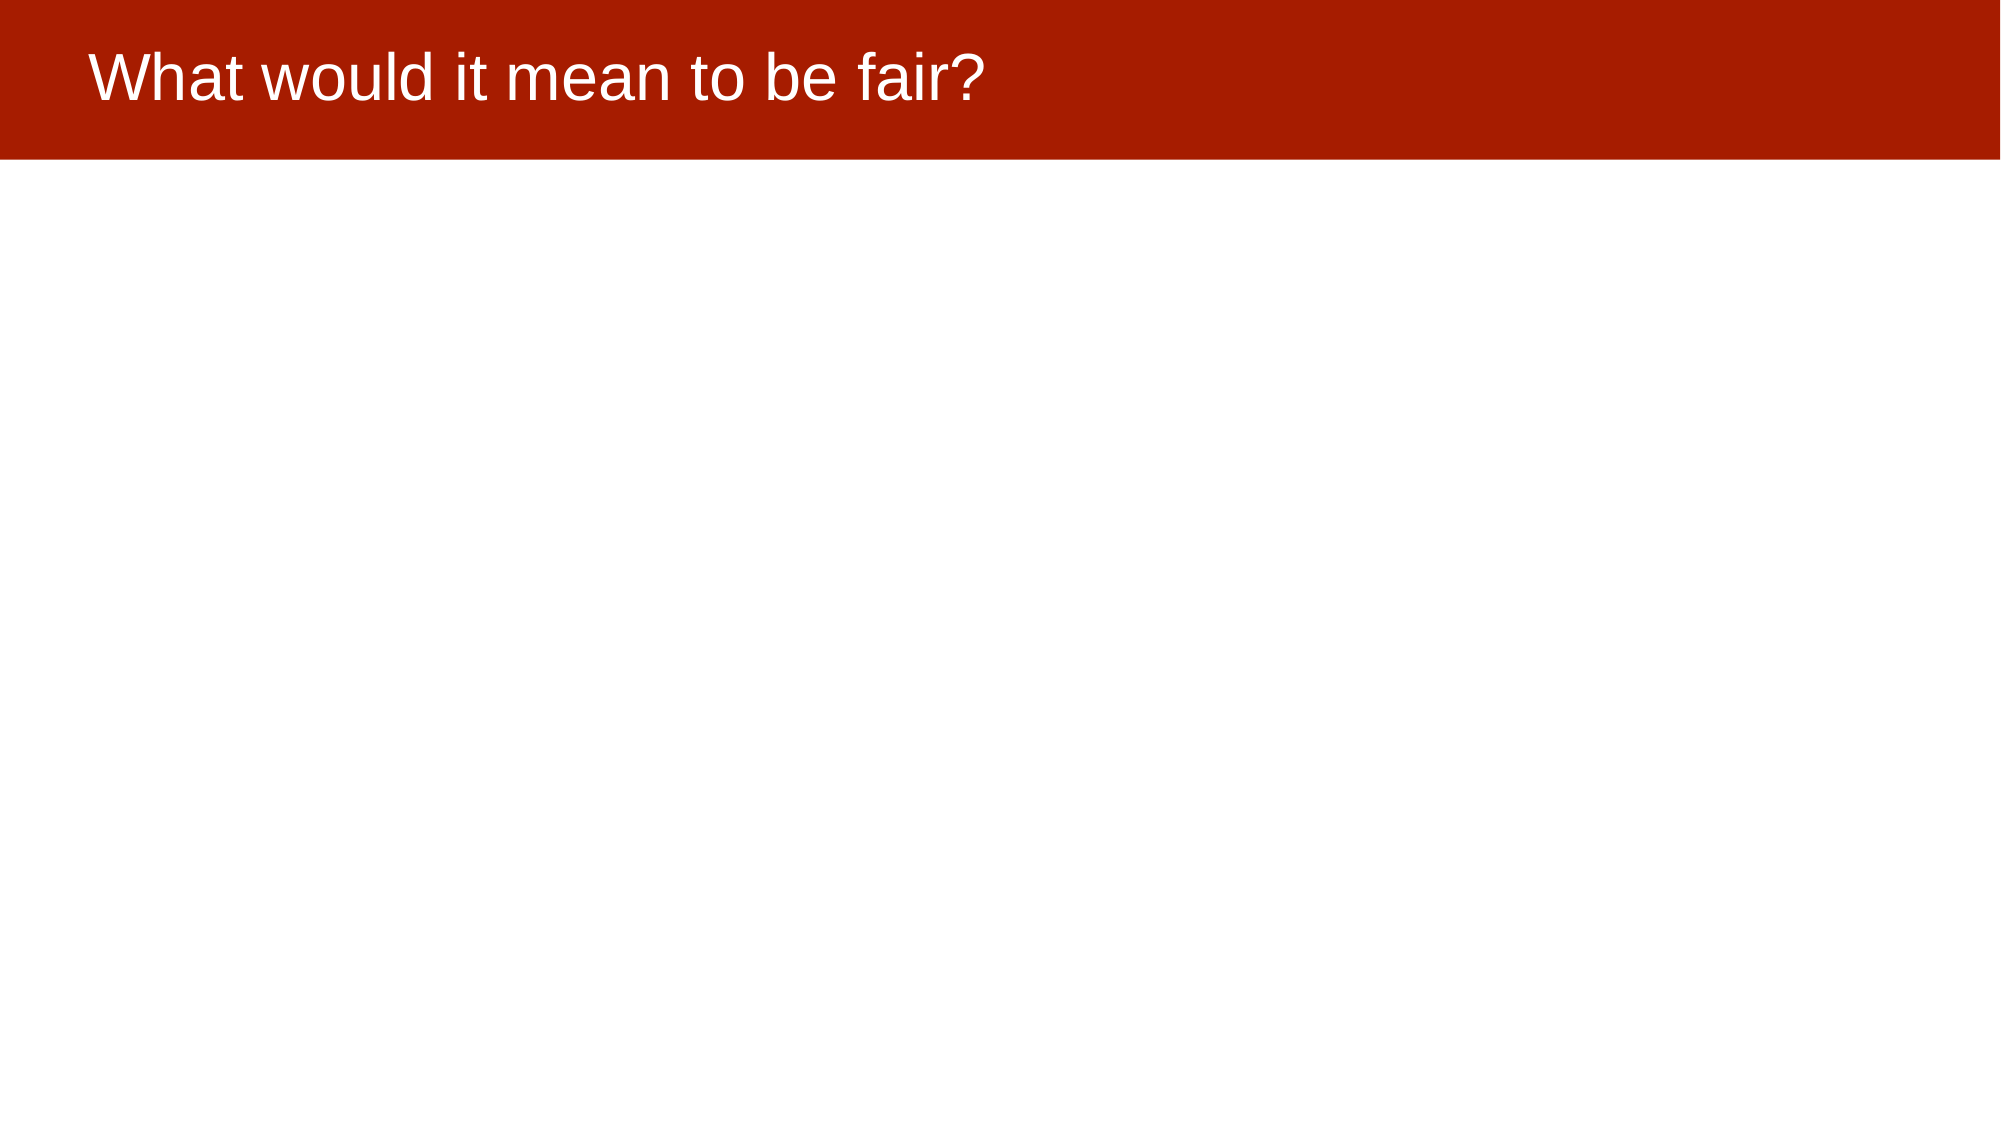

# What would it mean to be fair?